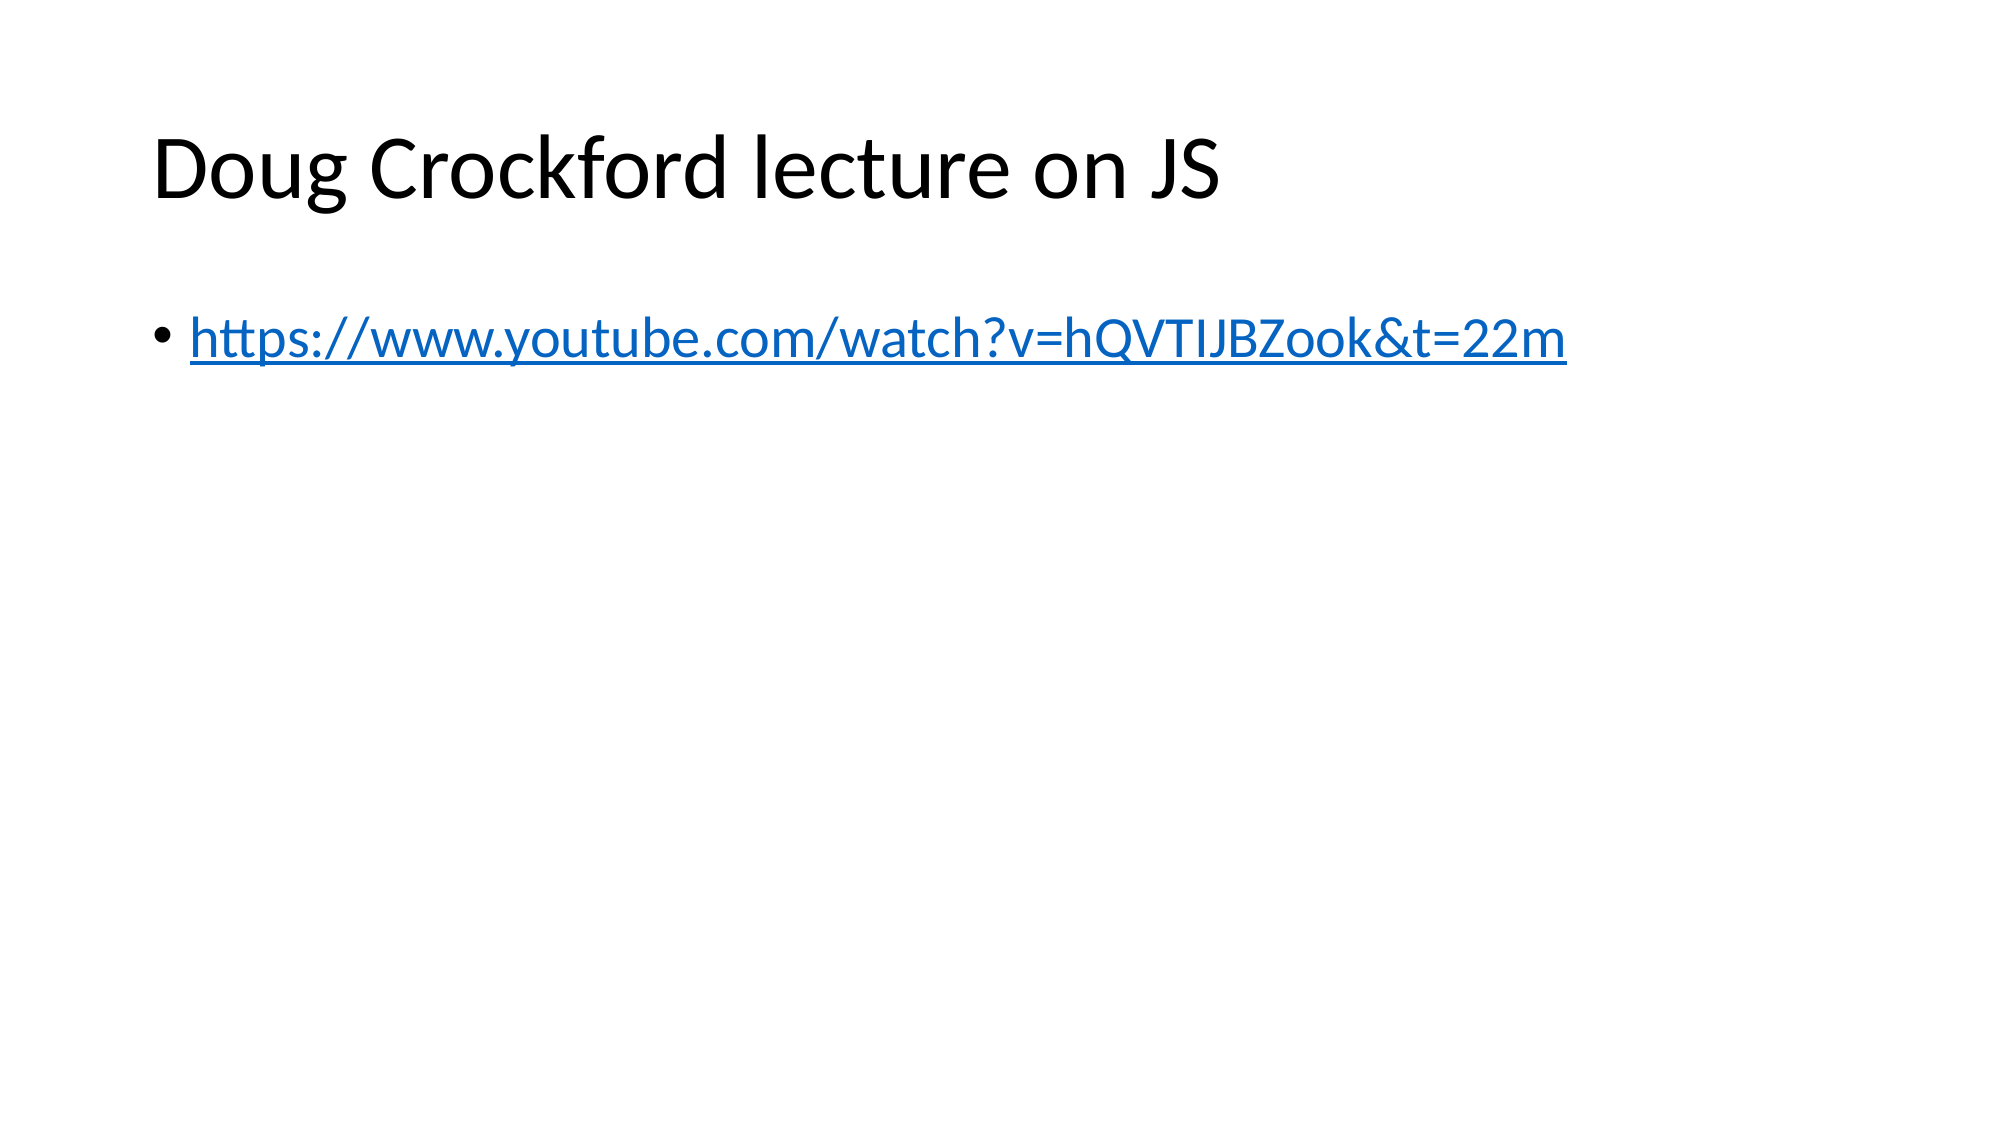

# Doug Crockford lecture on JS
https://www.youtube.com/watch?v=hQVTIJBZook&t=22m